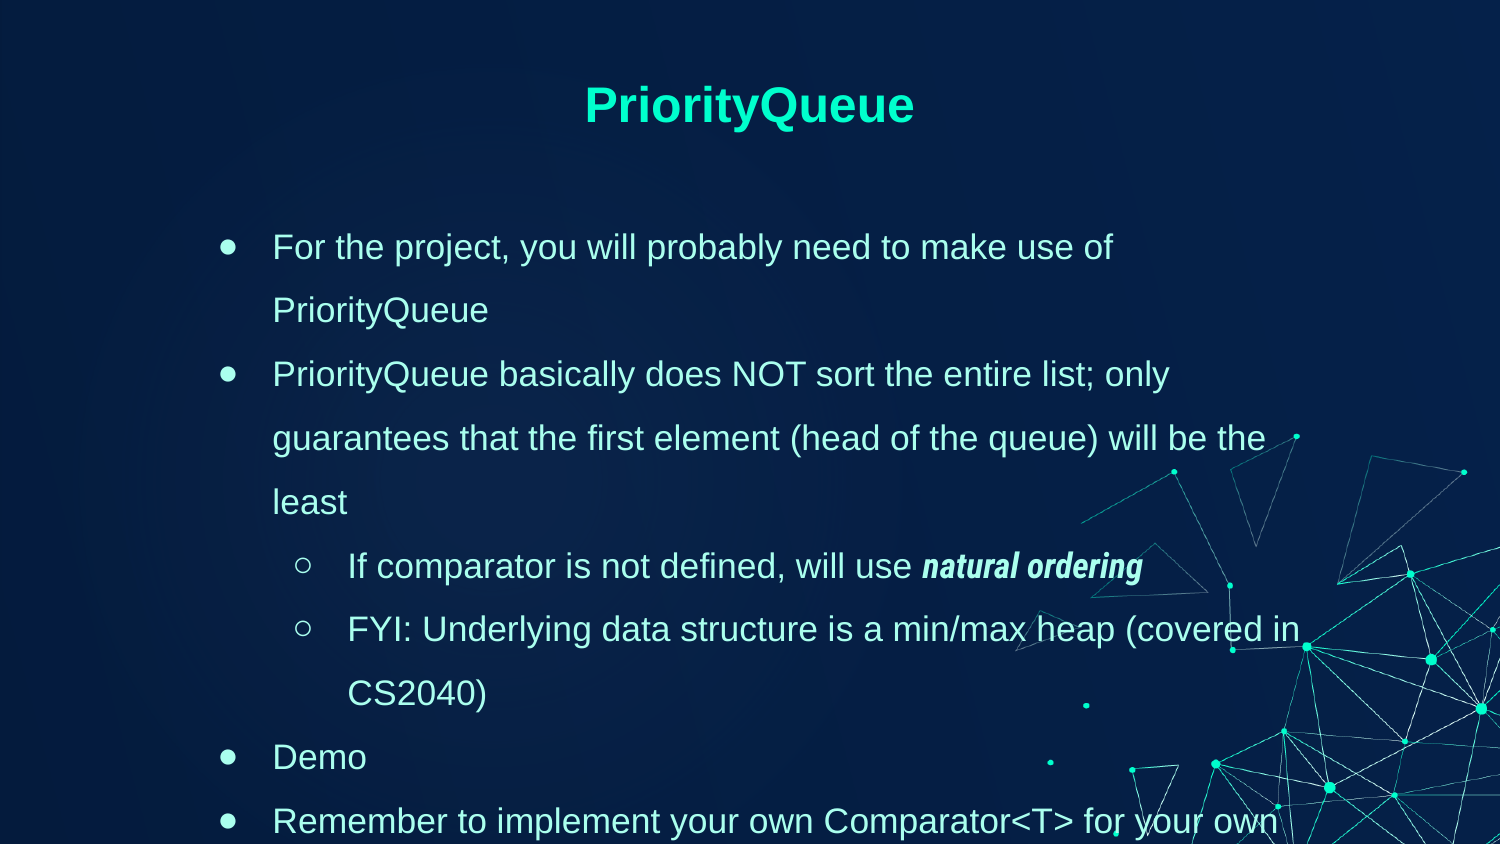

# PriorityQueue
For the project, you will probably need to make use of PriorityQueue
PriorityQueue basically does NOT sort the entire list; only guarantees that the first element (head of the queue) will be the least
If comparator is not defined, will use natural ordering
FYI: Underlying data structure is a min/max heap (covered in CS2040)
Demo
Remember to implement your own Comparator<T> for your own defined classes!